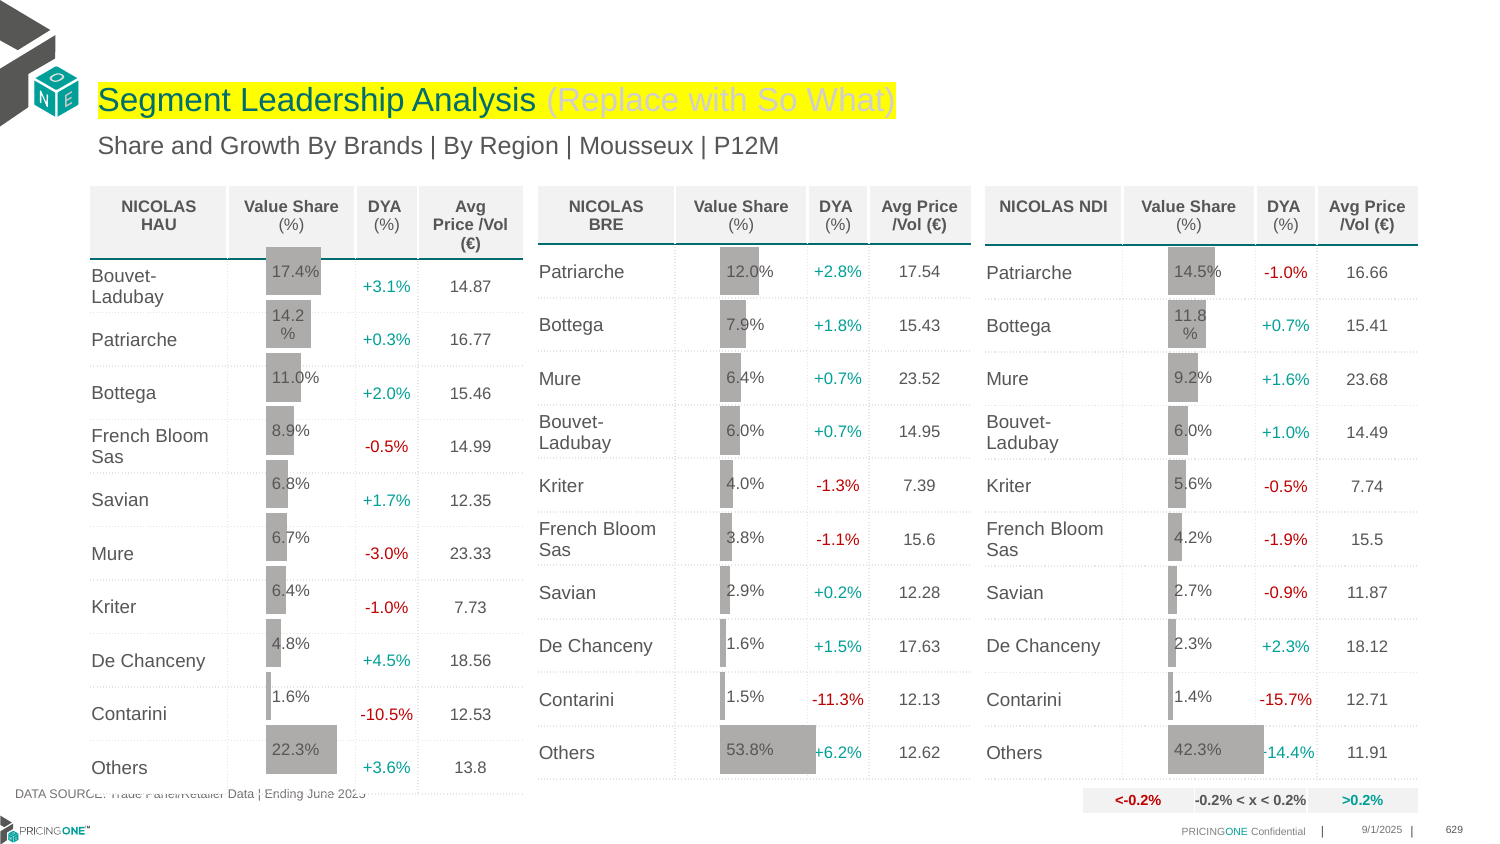

# Segment Leadership Analysis (Replace with So What)
Share and Growth By Brands | By Region | Mousseux | P12M
| NICOLAS BRE | Value Share (%) | DYA (%) | Avg Price /Vol (€) |
| --- | --- | --- | --- |
| Patriarche |  | +2.8% | 17.54 |
| Bottega |  | +1.8% | 15.43 |
| Mure |  | +0.7% | 23.52 |
| Bouvet-Ladubay |  | +0.7% | 14.95 |
| Kriter |  | -1.3% | 7.39 |
| French Bloom Sas |  | -1.1% | 15.6 |
| Savian |  | +0.2% | 12.28 |
| De Chanceny |  | +1.5% | 17.63 |
| Contarini |  | -11.3% | 12.13 |
| Others |  | +6.2% | 12.62 |
| NICOLAS HAU | Value Share (%) | DYA (%) | Avg Price /Vol (€) |
| --- | --- | --- | --- |
| Bouvet-Ladubay |  | +3.1% | 14.87 |
| Patriarche |  | +0.3% | 16.77 |
| Bottega |  | +2.0% | 15.46 |
| French Bloom Sas |  | -0.5% | 14.99 |
| Savian |  | +1.7% | 12.35 |
| Mure |  | -3.0% | 23.33 |
| Kriter |  | -1.0% | 7.73 |
| De Chanceny |  | +4.5% | 18.56 |
| Contarini |  | -10.5% | 12.53 |
| Others |  | +3.6% | 13.8 |
| NICOLAS NDI | Value Share (%) | DYA (%) | Avg Price /Vol (€) |
| --- | --- | --- | --- |
| Patriarche |  | -1.0% | 16.66 |
| Bottega |  | +0.7% | 15.41 |
| Mure |  | +1.6% | 23.68 |
| Bouvet-Ladubay |  | +1.0% | 14.49 |
| Kriter |  | -0.5% | 7.74 |
| French Bloom Sas |  | -1.9% | 15.5 |
| Savian |  | -0.9% | 11.87 |
| De Chanceny |  | +2.3% | 18.12 |
| Contarini |  | -15.7% | 12.71 |
| Others |  | +14.4% | 11.91 |

### Chart

| Category | Mousseux | NICOLAS HAU |
|---|---|
|  | 0.17370274400372068 |

### Chart

| Category | Mousseux | NICOLAS BRE |
|---|---|
|  | 0.12016825942978748 |

### Chart

| Category | Mousseux | NICOLAS NDI |
|---|---|
|  | 0.1454178129298487 |
DATA SOURCE: Trade Panel/Retailer Data | Ending June 2025
| <-0.2% | -0.2% < x < 0.2% | >0.2% |
| --- | --- | --- |

9/1/2025
629